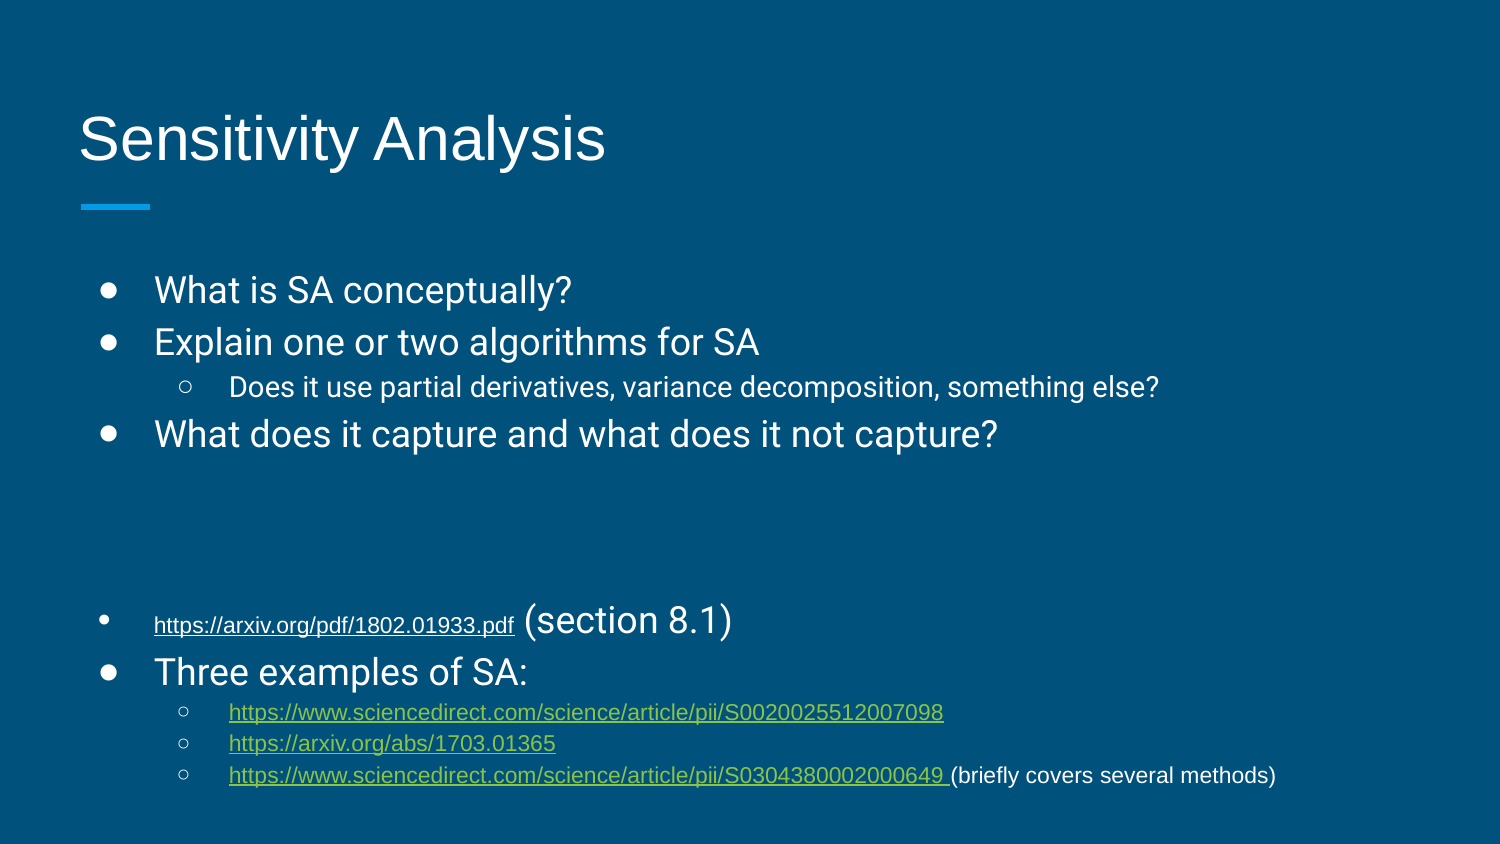

# Sensitivity Analysis
What is SA conceptually?
Explain one or two algorithms for SA
Does it use partial derivatives, variance decomposition, something else?
What does it capture and what does it not capture?
https://arxiv.org/pdf/1802.01933.pdf (section 8.1)
Three examples of SA:
https://www.sciencedirect.com/science/article/pii/S0020025512007098
https://arxiv.org/abs/1703.01365
https://www.sciencedirect.com/science/article/pii/S0304380002000649 (briefly covers several methods)